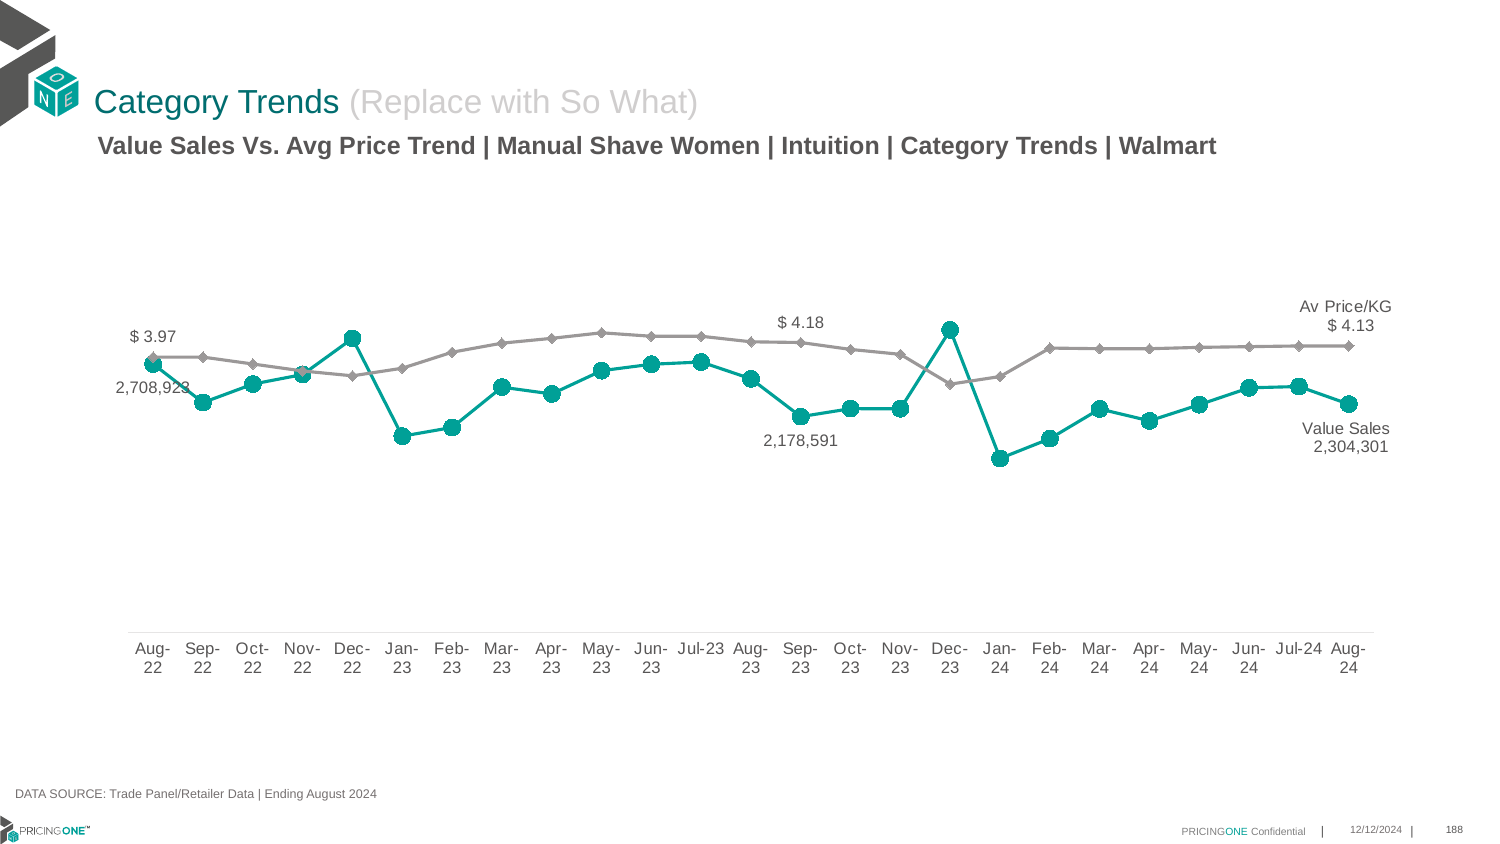

# Category Trends (Replace with So What)
Value Sales Vs. Avg Price Trend | Manual Shave Women | Intuition | Category Trends | Walmart

### Chart

| Category | Value Sales | Av Price/KG |
|---|---|---|
DATA SOURCE: Trade Panel/Retailer Data | Ending August 2024

12/12/2024
188